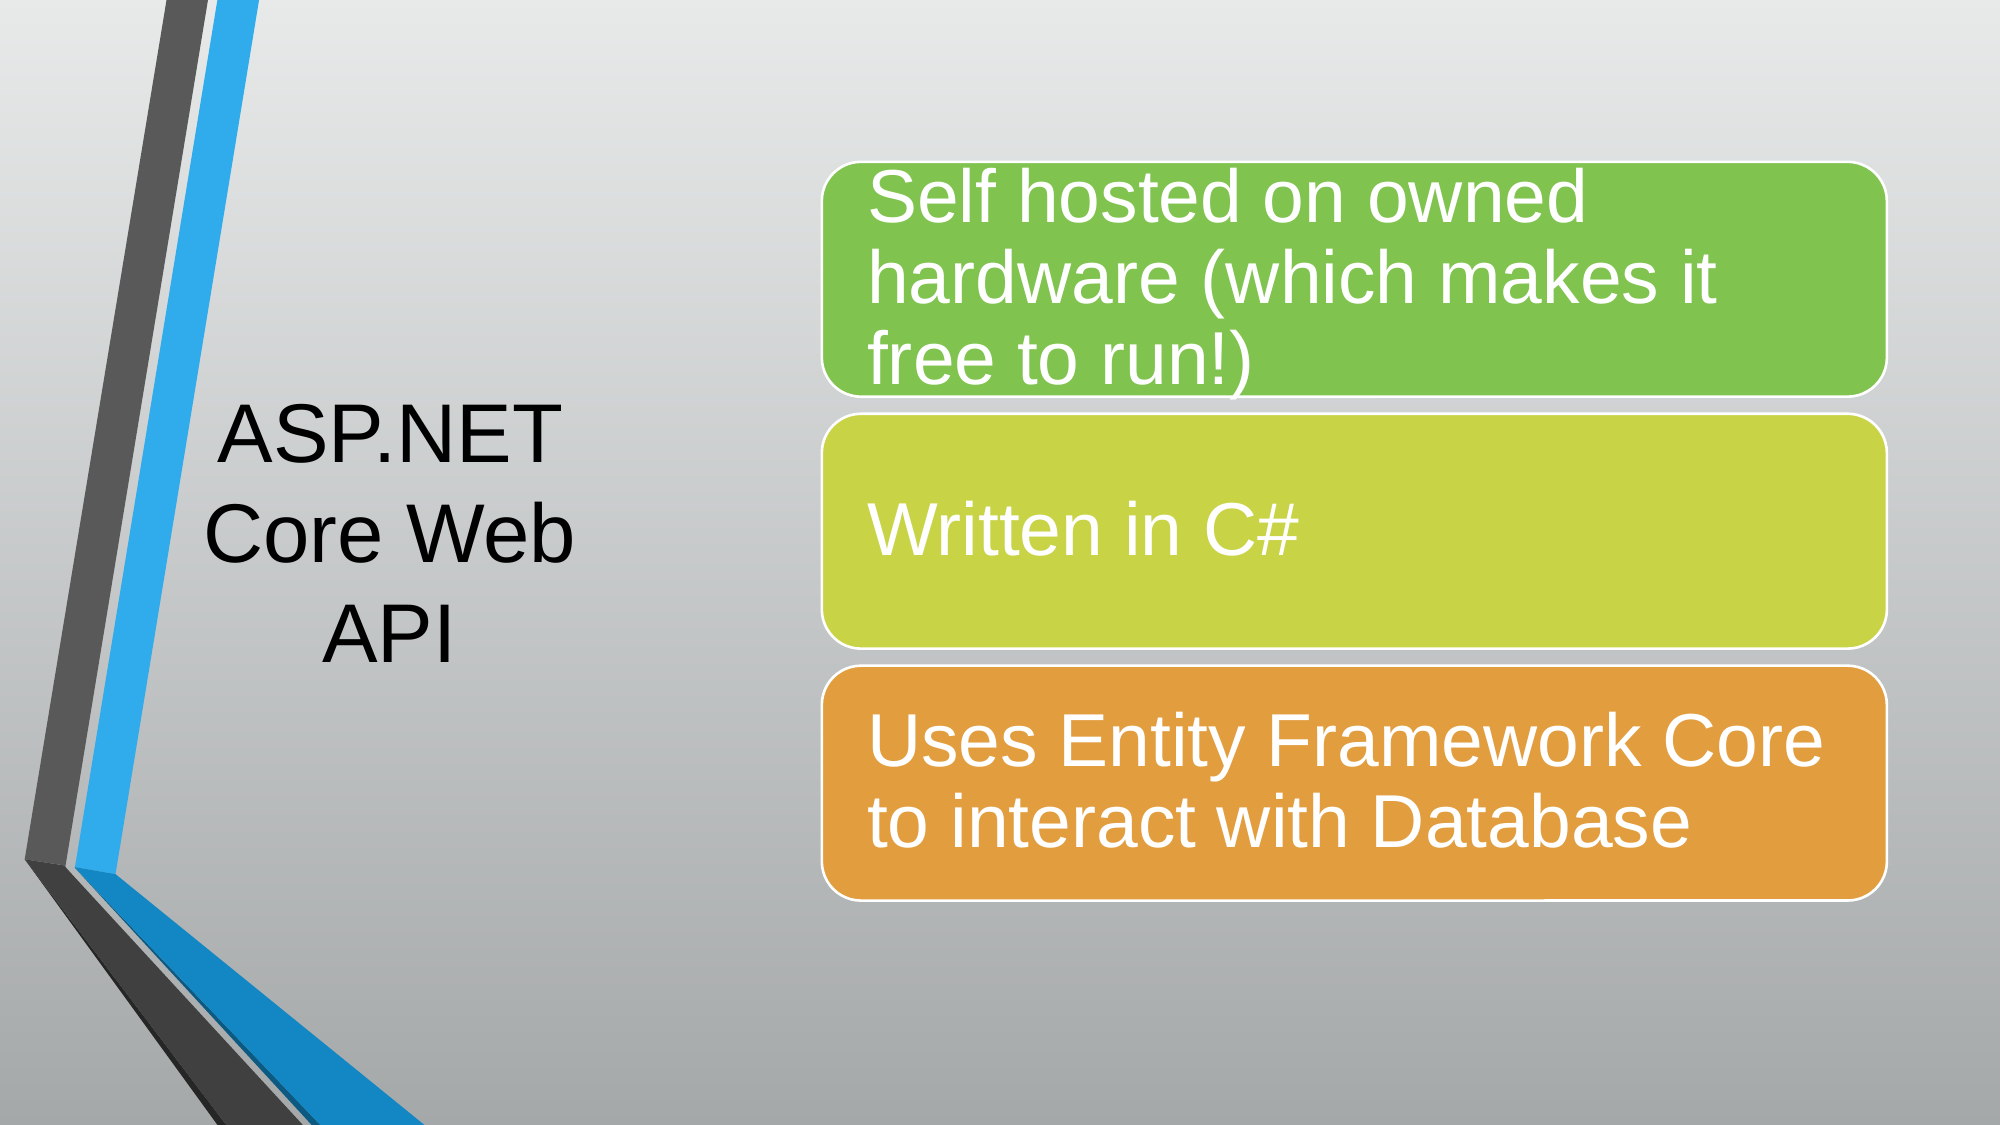

# ASP.NET Core Web API
Self hosted on owned hardware (which makes it free to run!)
Written in C#
Uses Entity Framework Core to interact with Database